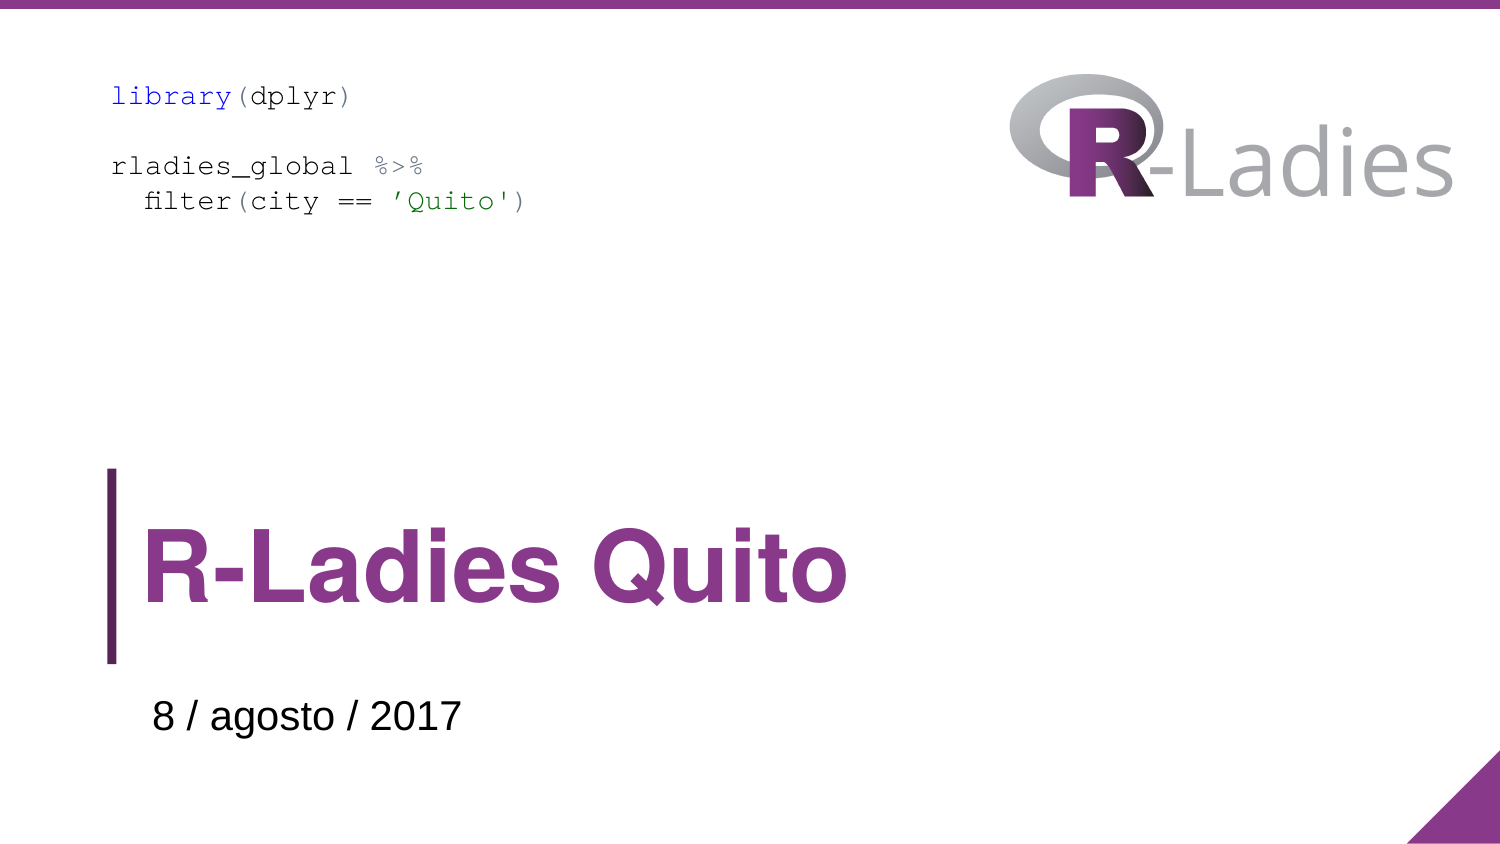

library(dplyr)

rladies_global %>%
  filter(city == ’Quito')
# R-Ladies Quito
8 / agosto / 2017